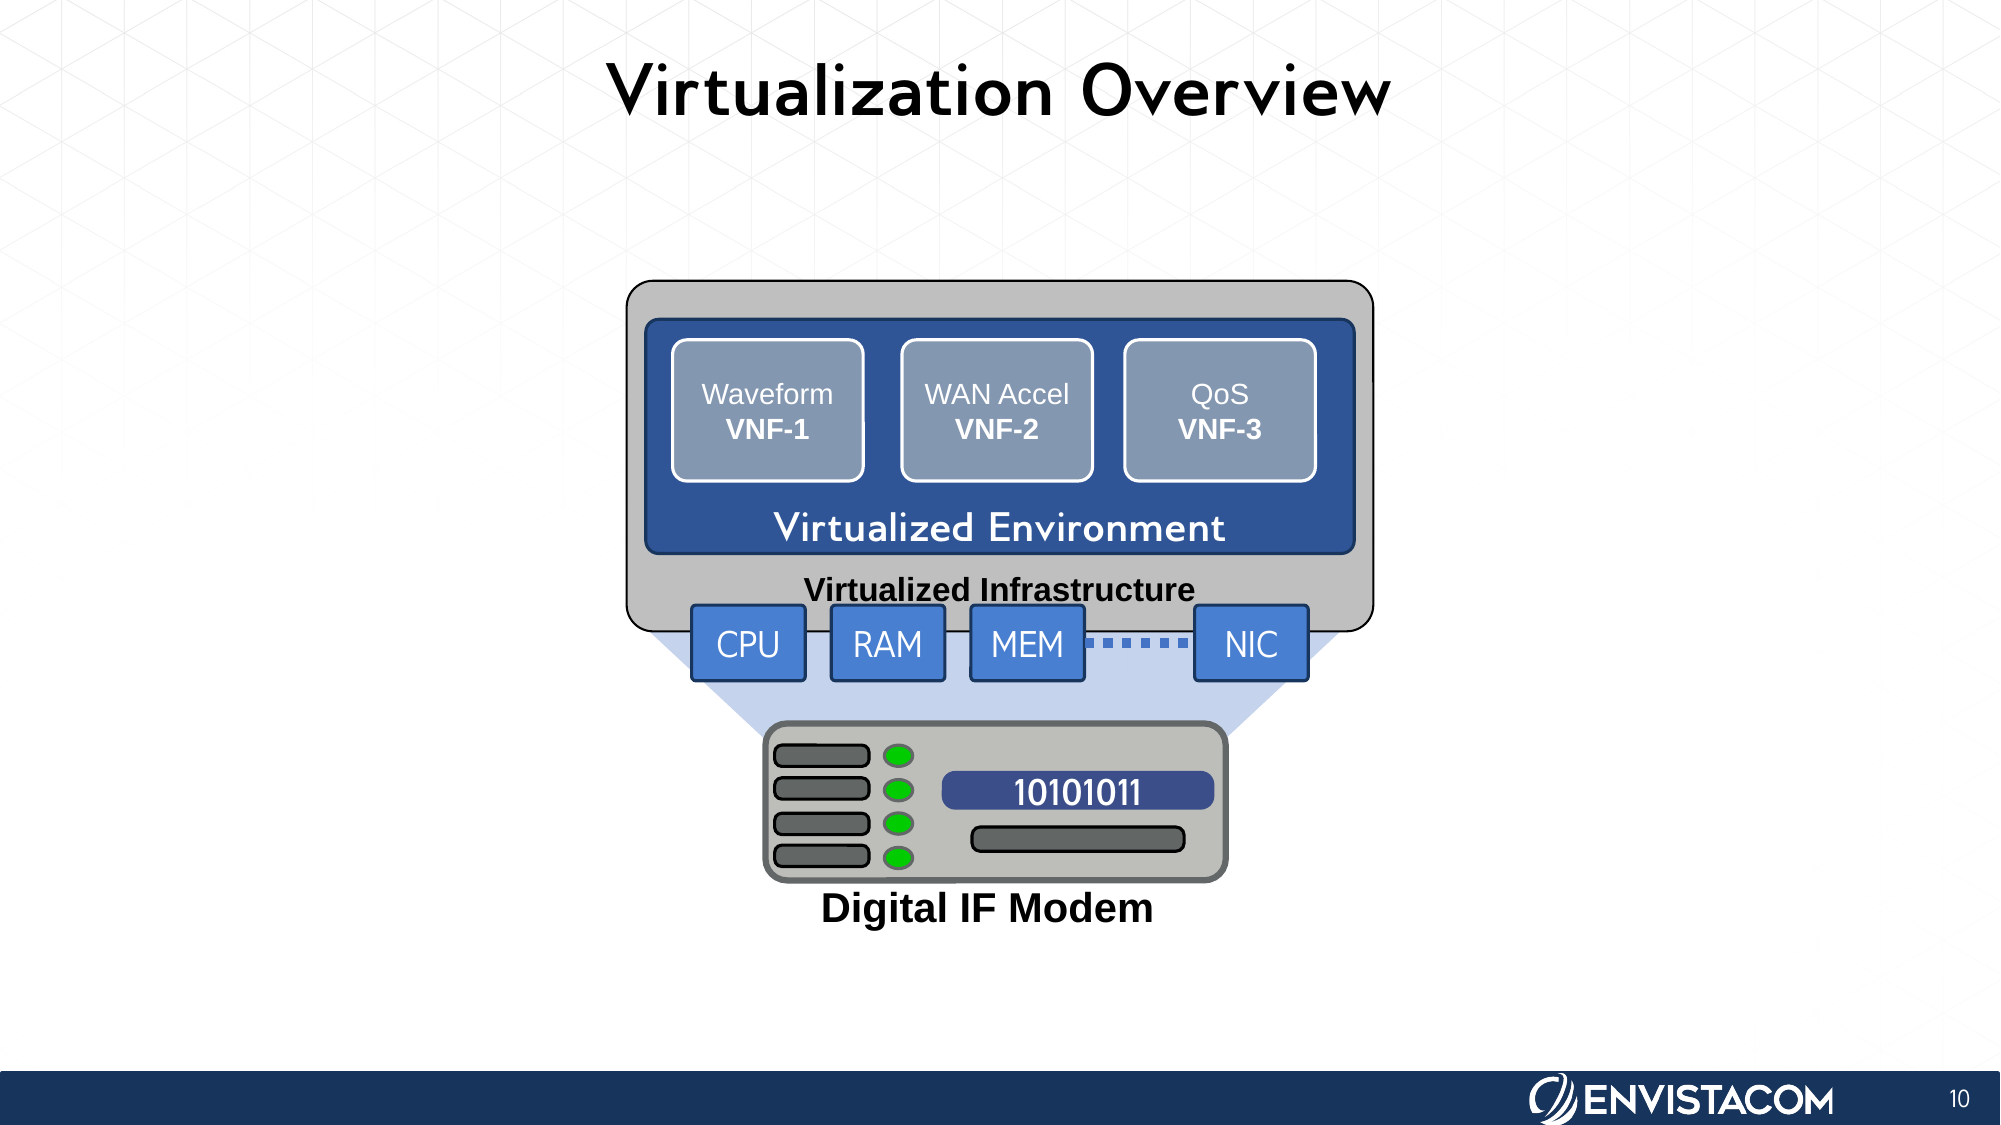

# Virtualization Overview
Virtualized Infrastructure
Virtualized Environment
Waveform
VNF-1
WAN Accel
VNF-2
QoS
VNF-3
CPU
RAM
MEM
NIC

10101011

Digital IF Modem
10